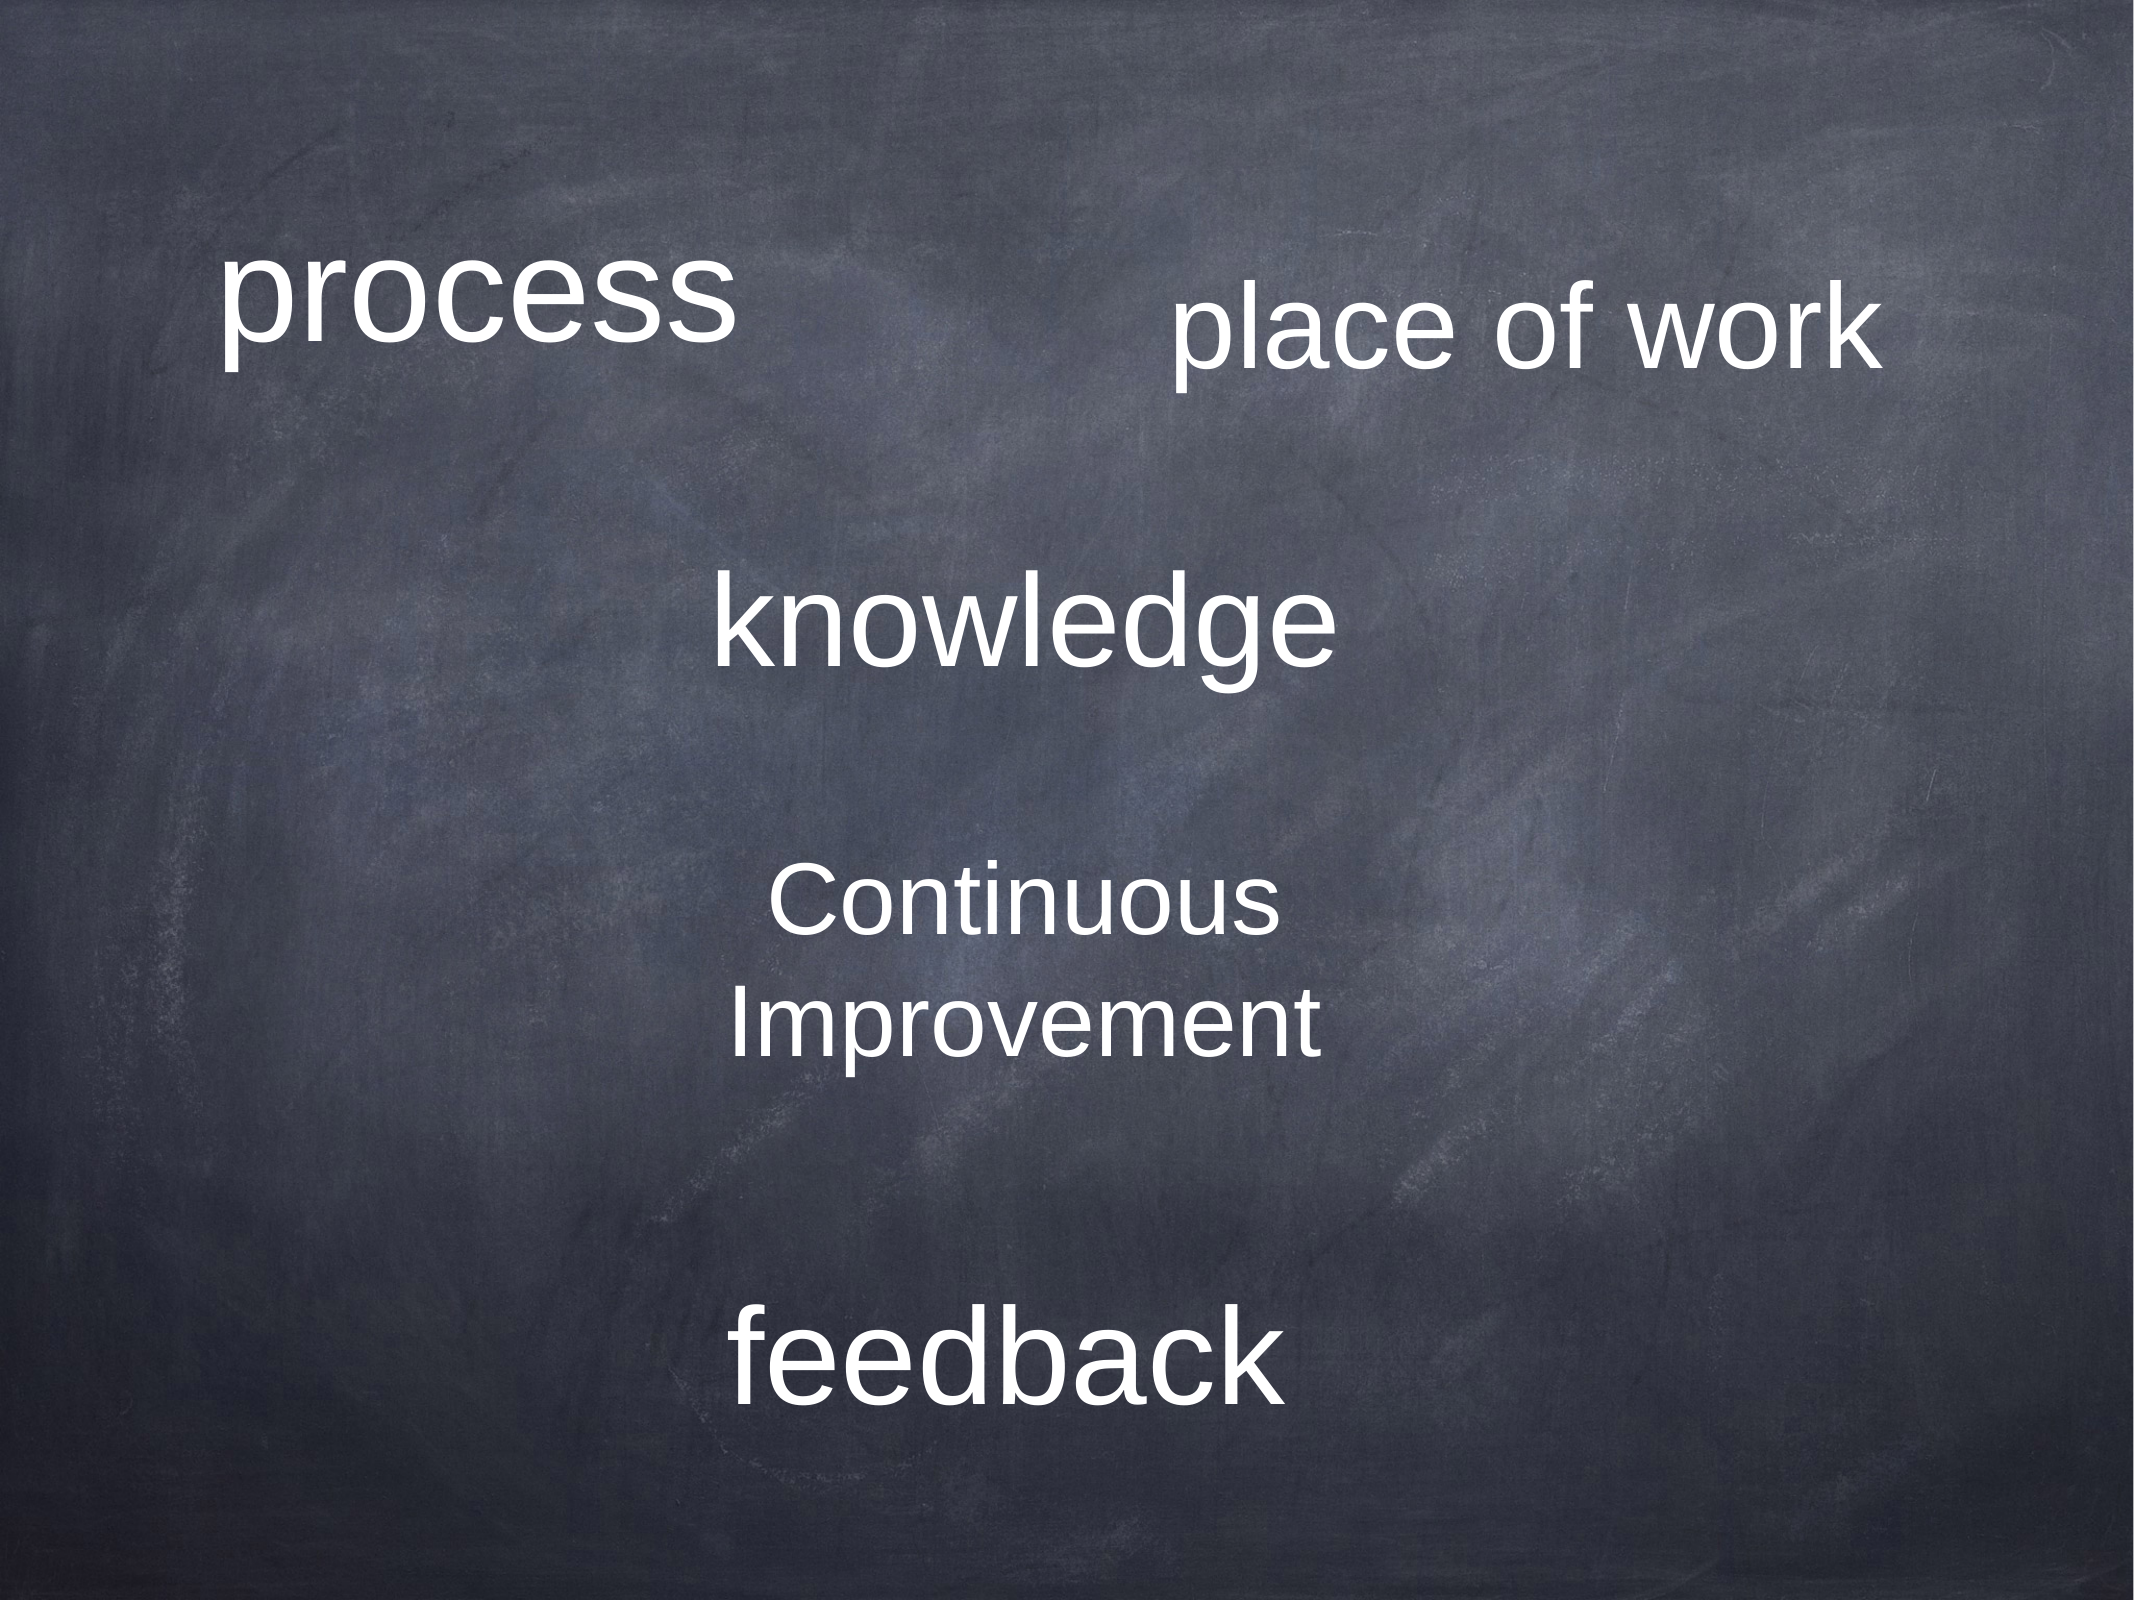

process
place of work
knowledge
# Continuous Improvement
feedback